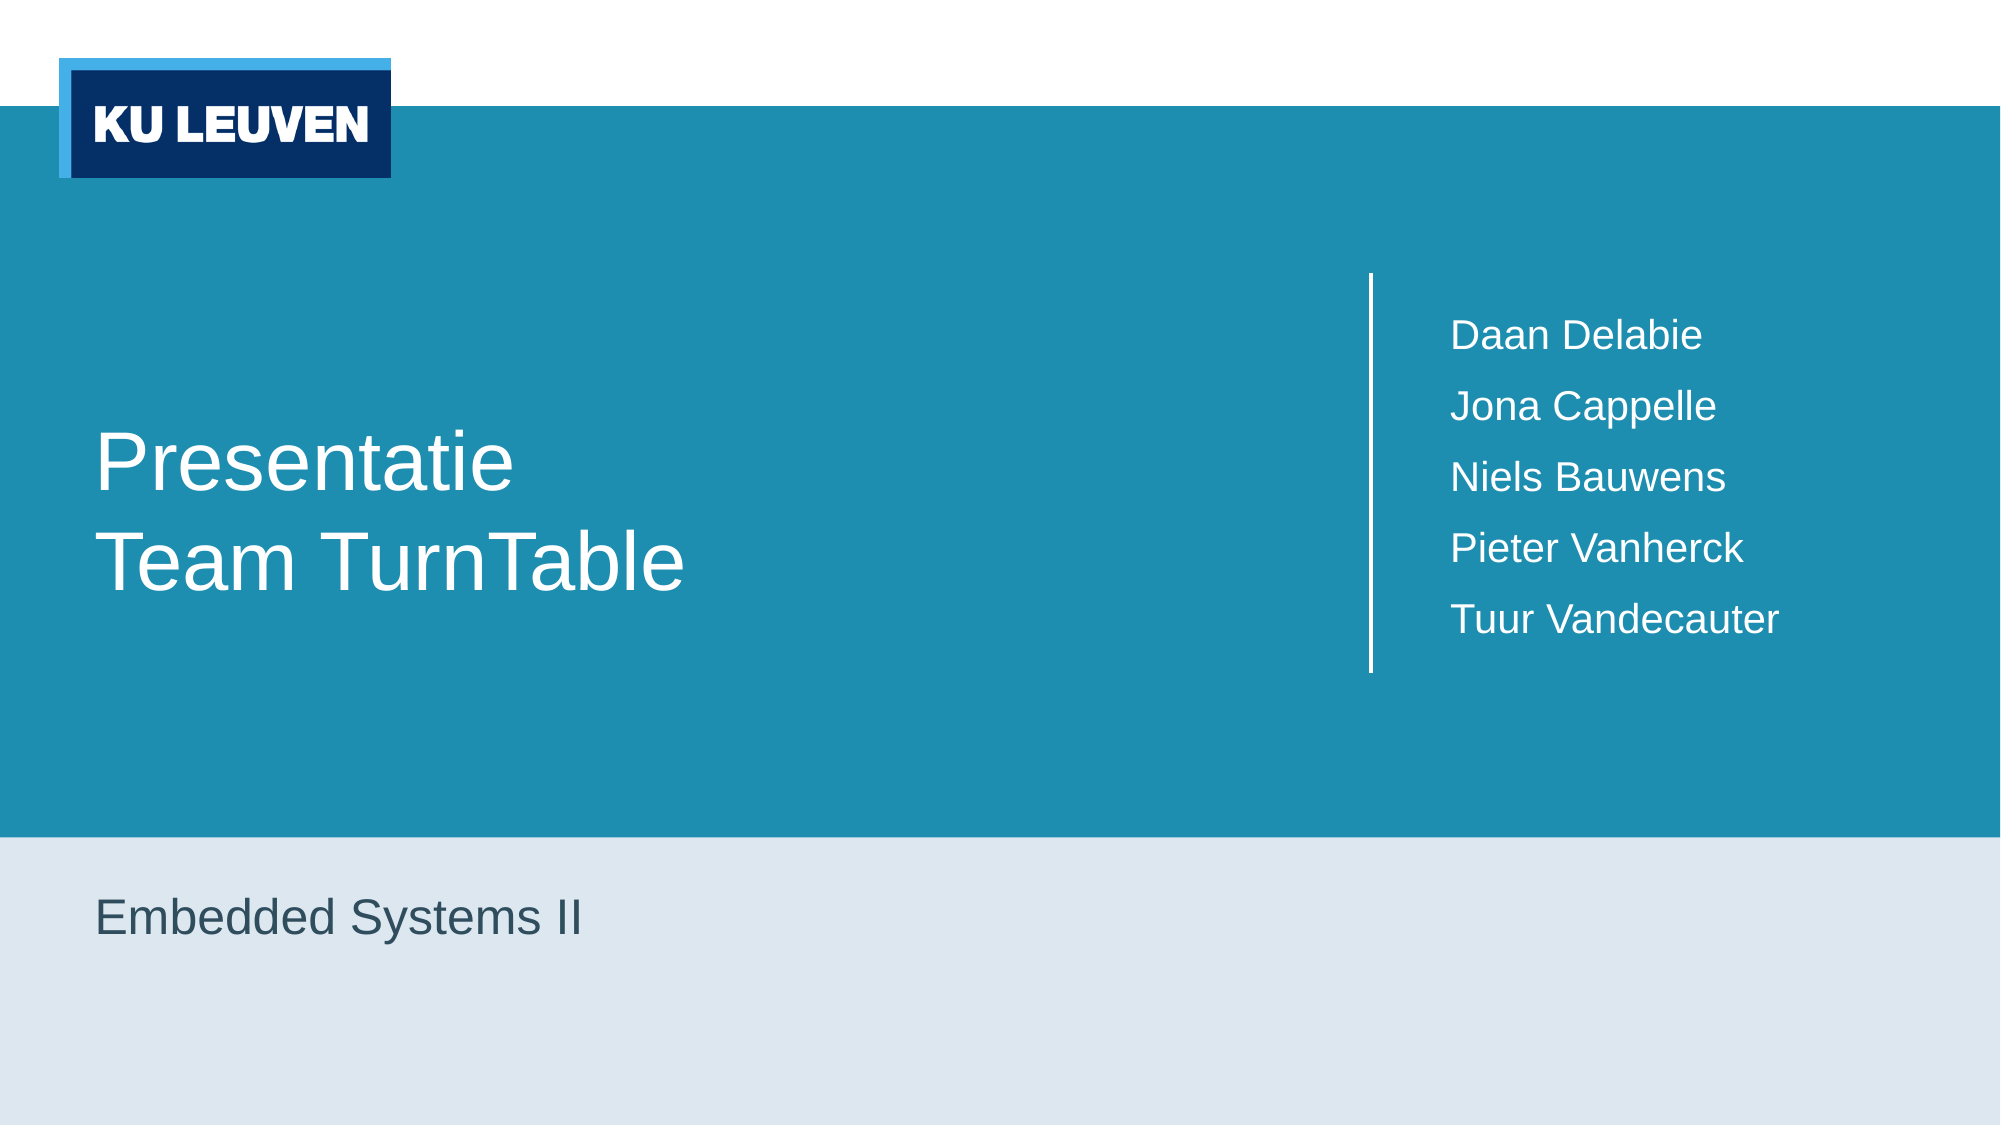

# Presentatie Team TurnTable
Daan Delabie
Jona Cappelle
Niels Bauwens
Pieter Vanherck
Tuur Vandecauter
Embedded Systems II